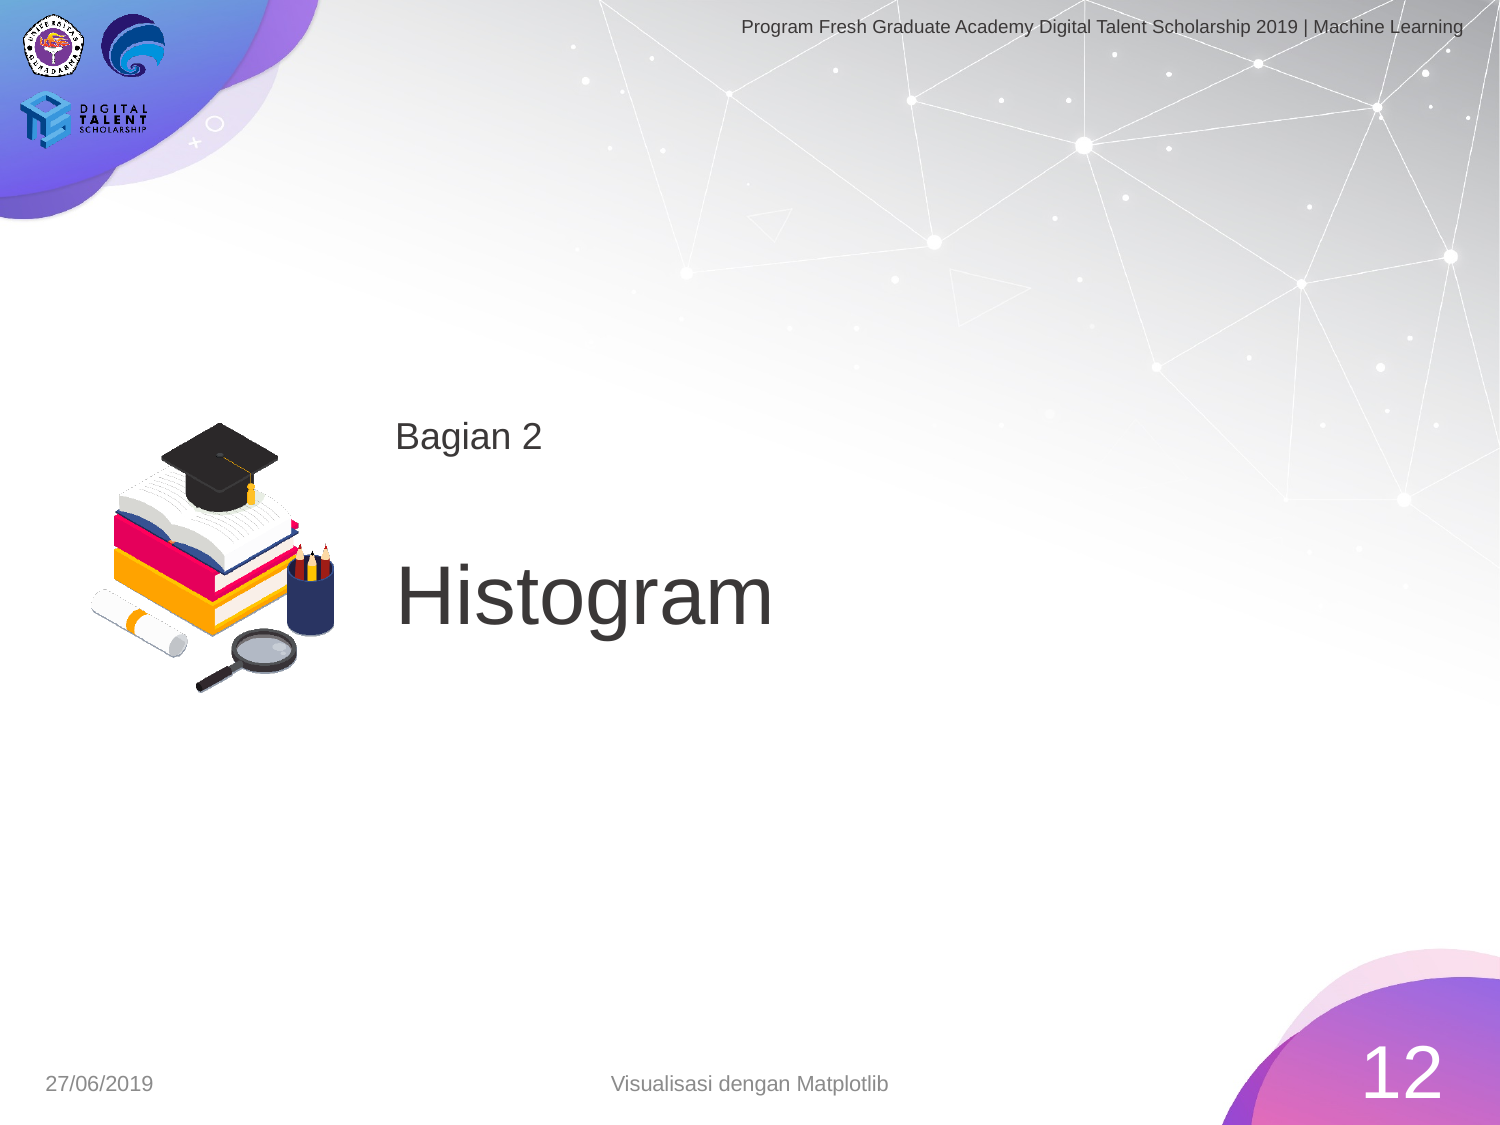

Bagian 2
# Histogram
12
27/06/2019
Visualisasi dengan Matplotlib